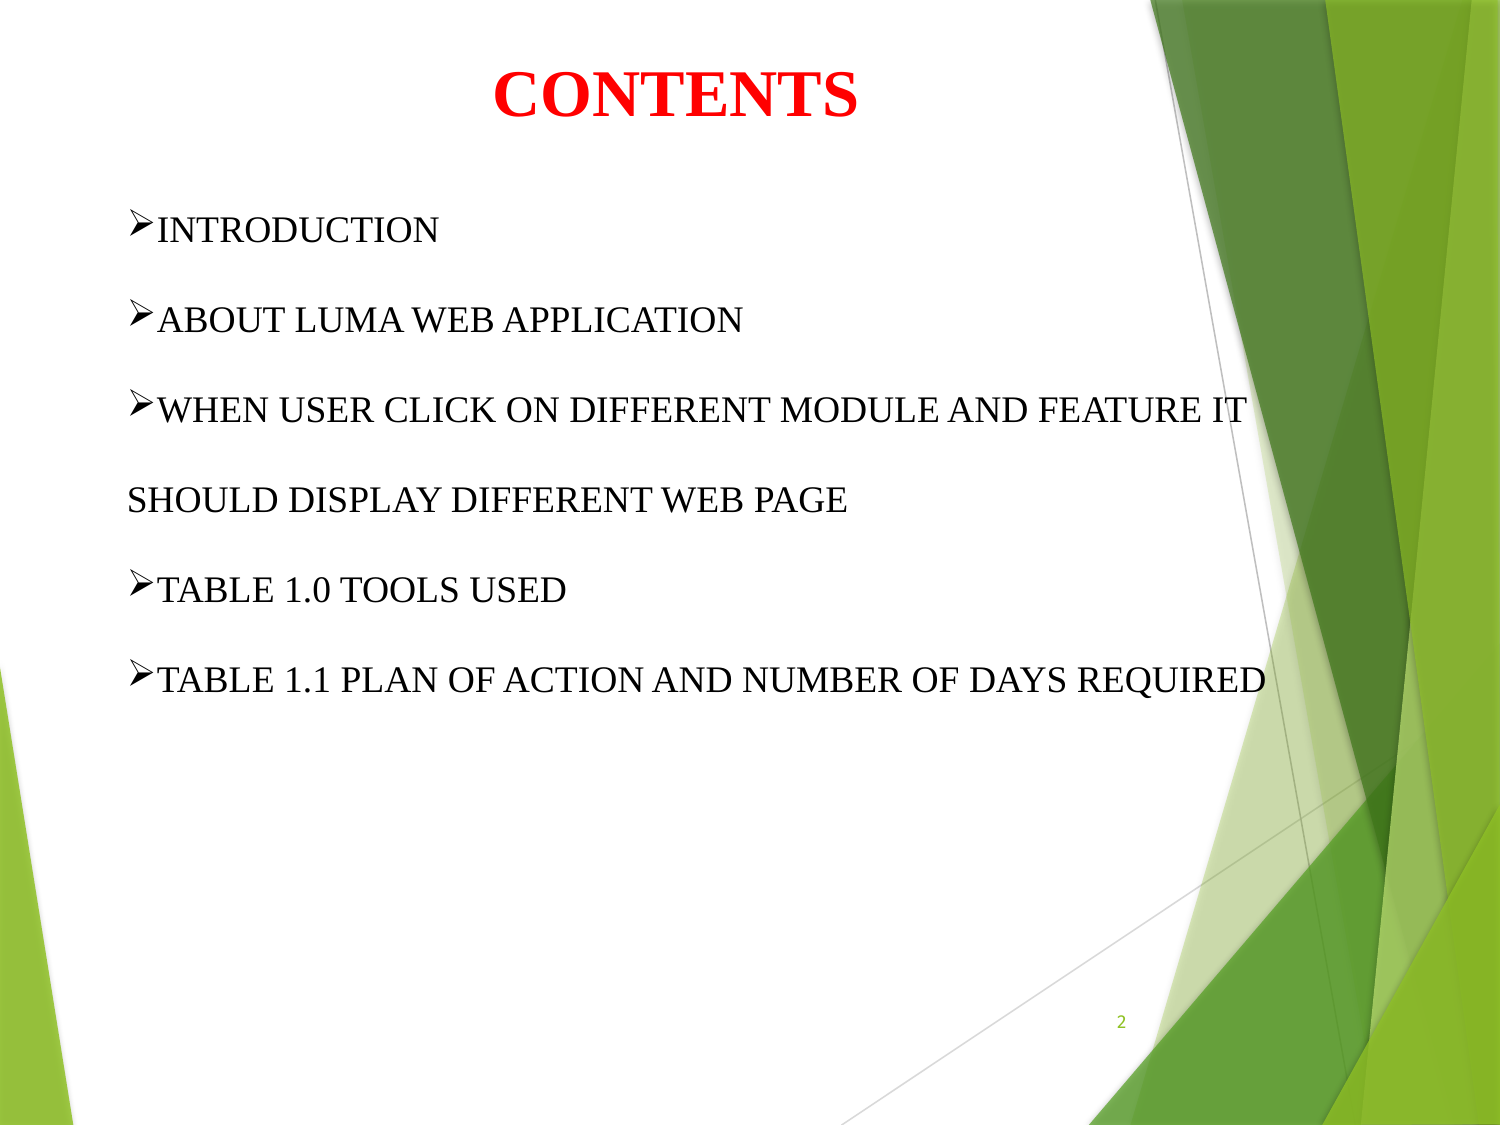

CONTENTS
INTRODUCTION
ABOUT LUMA WEB APPLICATION
WHEN USER CLICK ON DIFFERENT MODULE AND FEATURE IT SHOULD DISPLAY DIFFERENT WEB PAGE
TABLE 1.0 TOOLS USED
TABLE 1.1 PLAN OF ACTION AND NUMBER OF DAYS REQUIRED
2